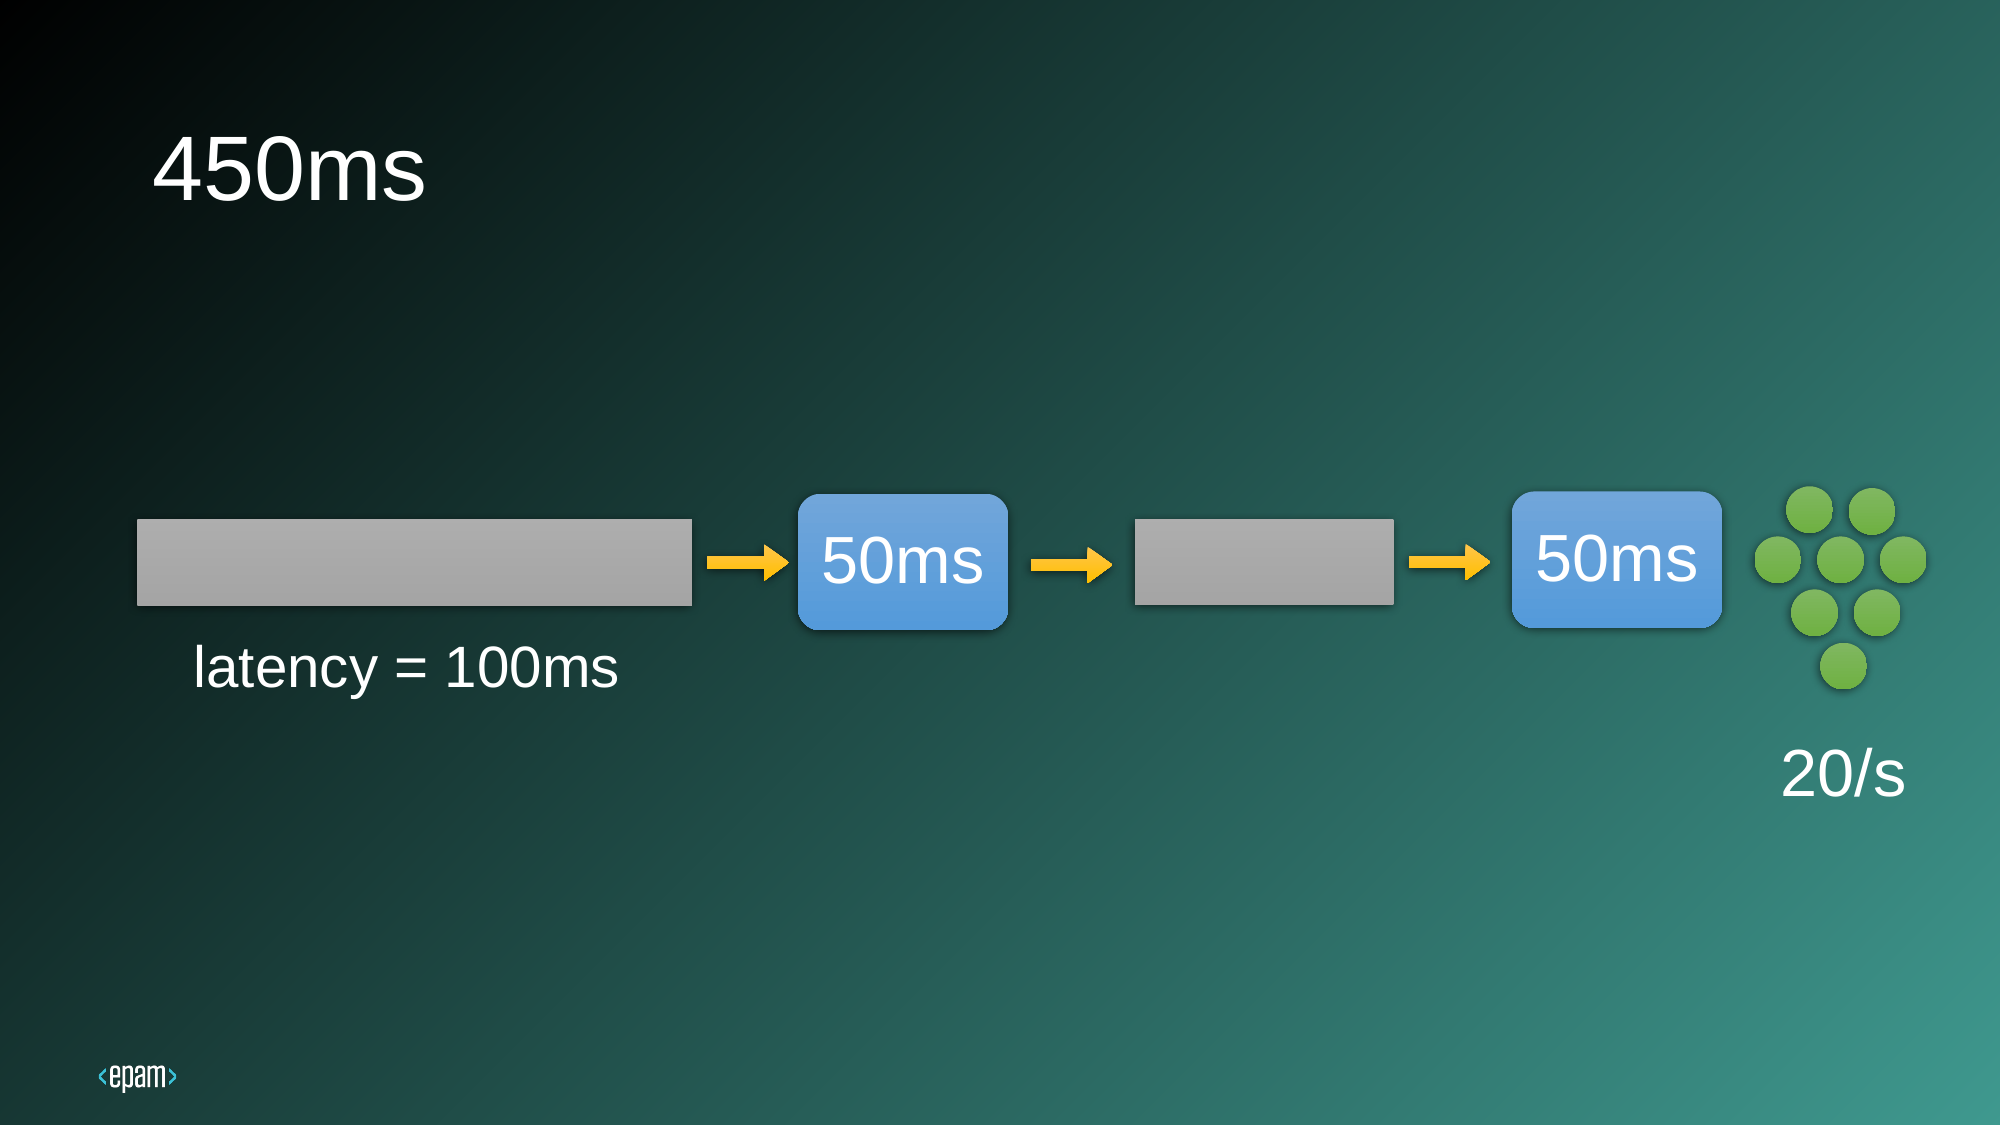

# 450ms

50ms

50ms

latency = 100ms

20/s